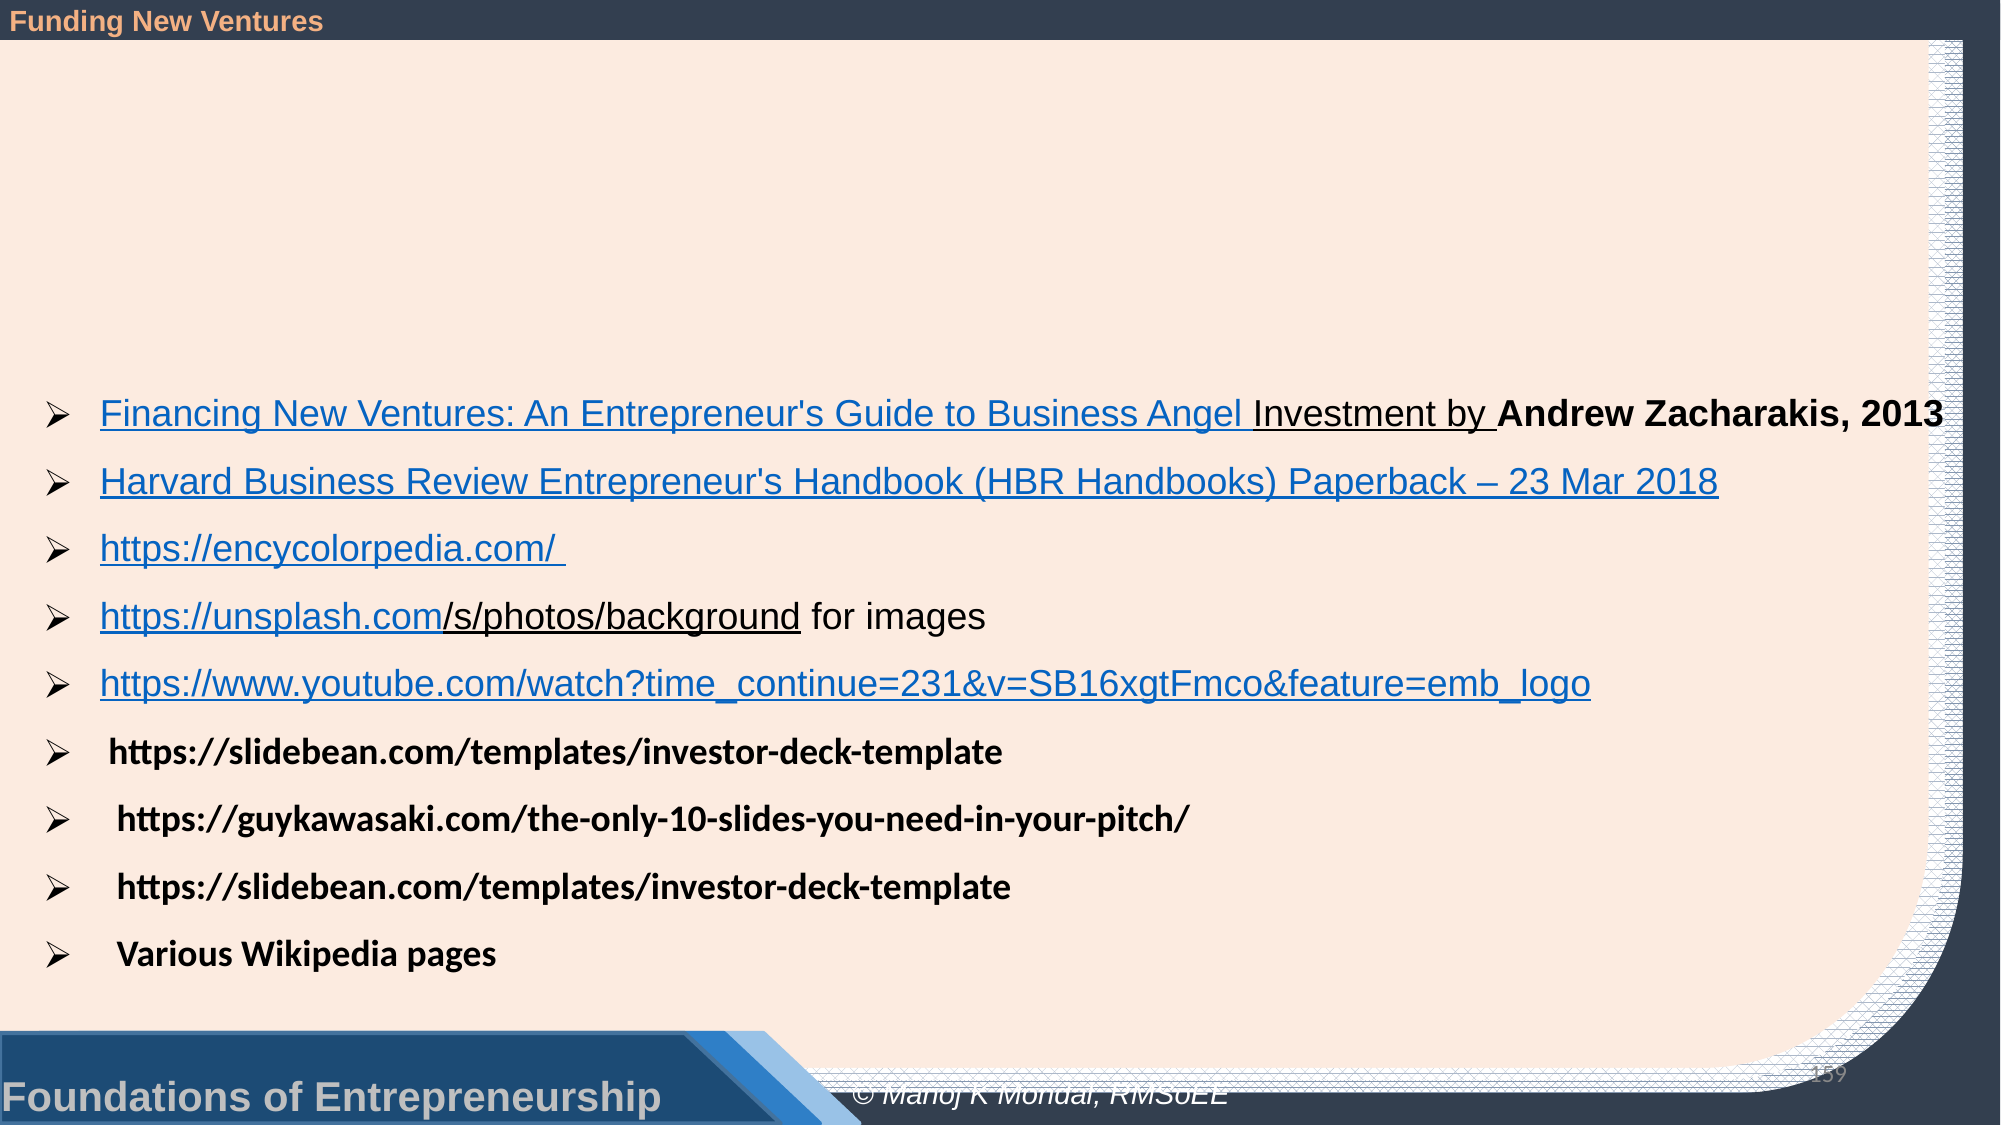

Financing New Ventures: An Entrepreneur's Guide to Business Angel Investment by Andrew Zacharakis, 2013
Harvard Business Review Entrepreneur's Handbook (HBR Handbooks) Paperback – 23 Mar 2018
https://encycolorpedia.com/
https://unsplash.com/s/photos/background for images
https://www.youtube.com/watch?time_continue=231&v=SB16xgtFmco&feature=emb_logo
 https://slidebean.com/templates/investor-deck-template
  https://guykawasaki.com/the-only-10-slides-you-need-in-your-pitch/
  https://slidebean.com/templates/investor-deck-template
  Various Wikipedia pages
159